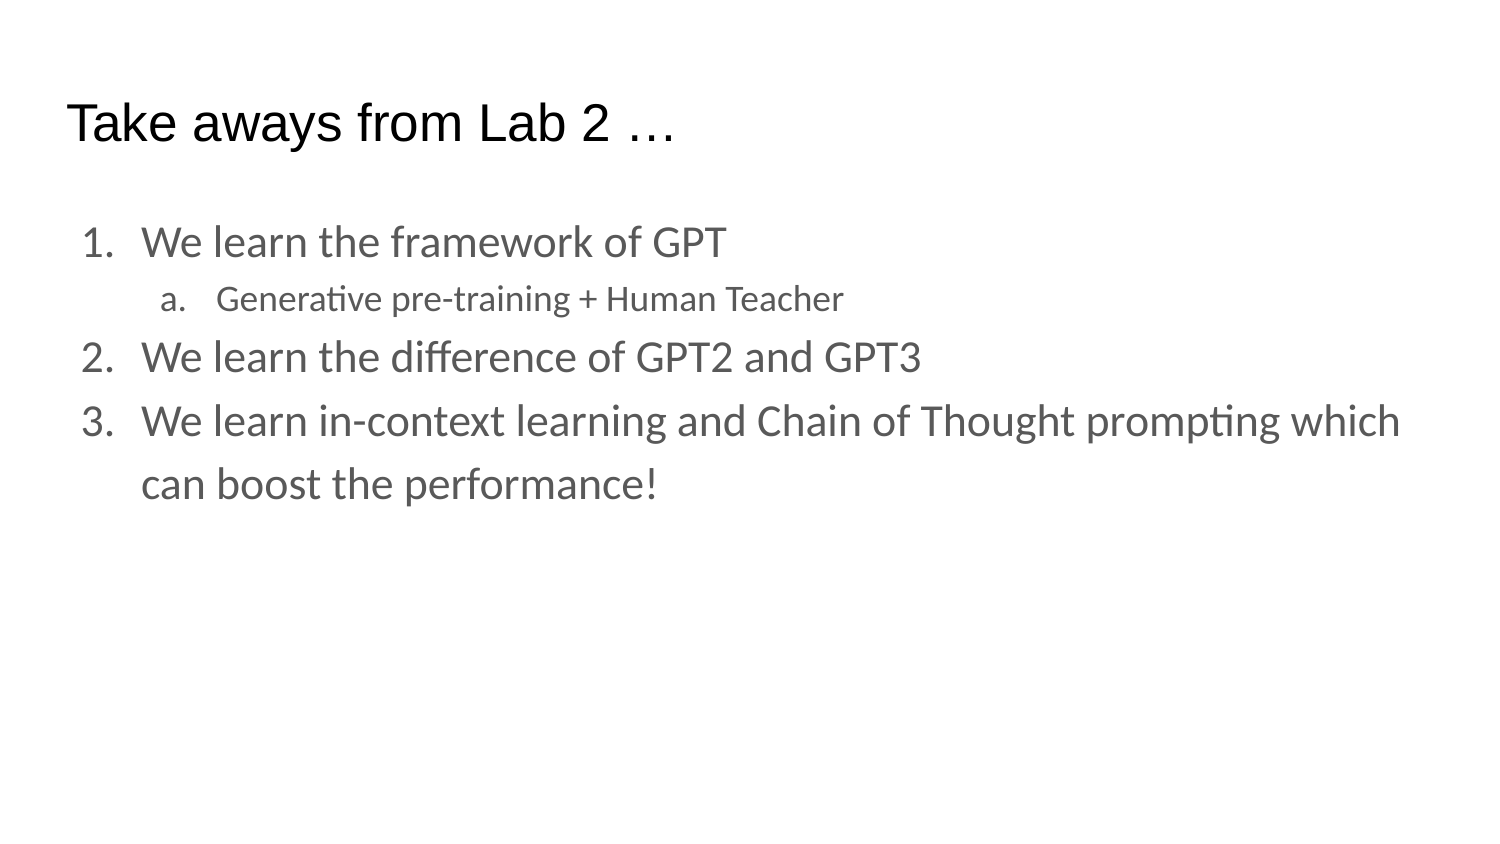

# Take aways from Lab 2 …
We learn the framework of GPT
Generative pre-training + Human Teacher
We learn the difference of GPT2 and GPT3
We learn in-context learning and Chain of Thought prompting which can boost the performance!